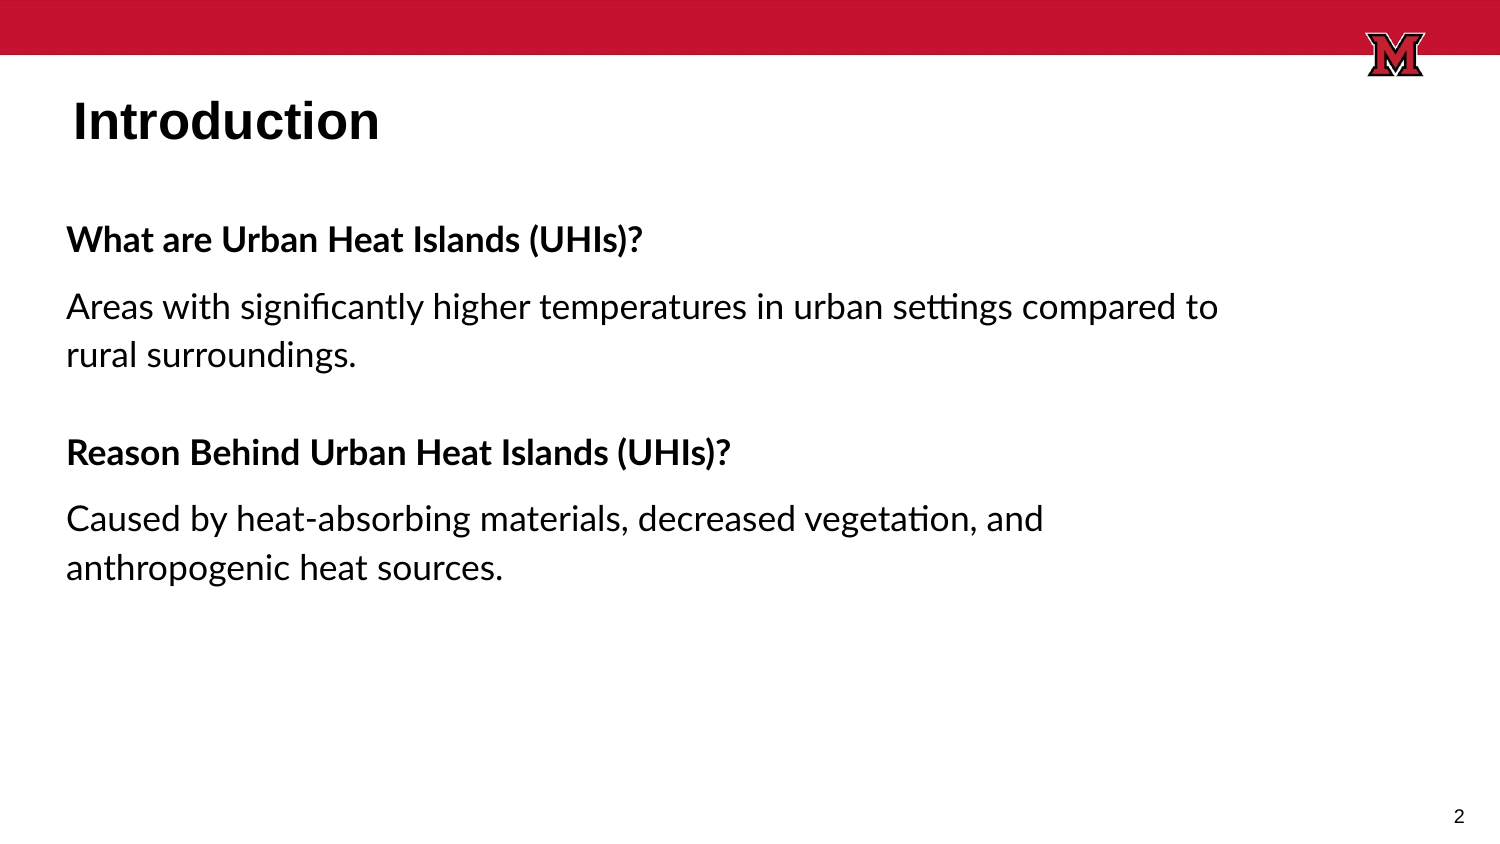

# Introduction
What are Urban Heat Islands (UHIs)?

Areas with significantly higher temperatures in urban settings compared to rural surroundings.

Reason Behind Urban Heat Islands (UHIs)?

Caused by heat-absorbing materials, decreased vegetation, and anthropogenic heat sources.

2